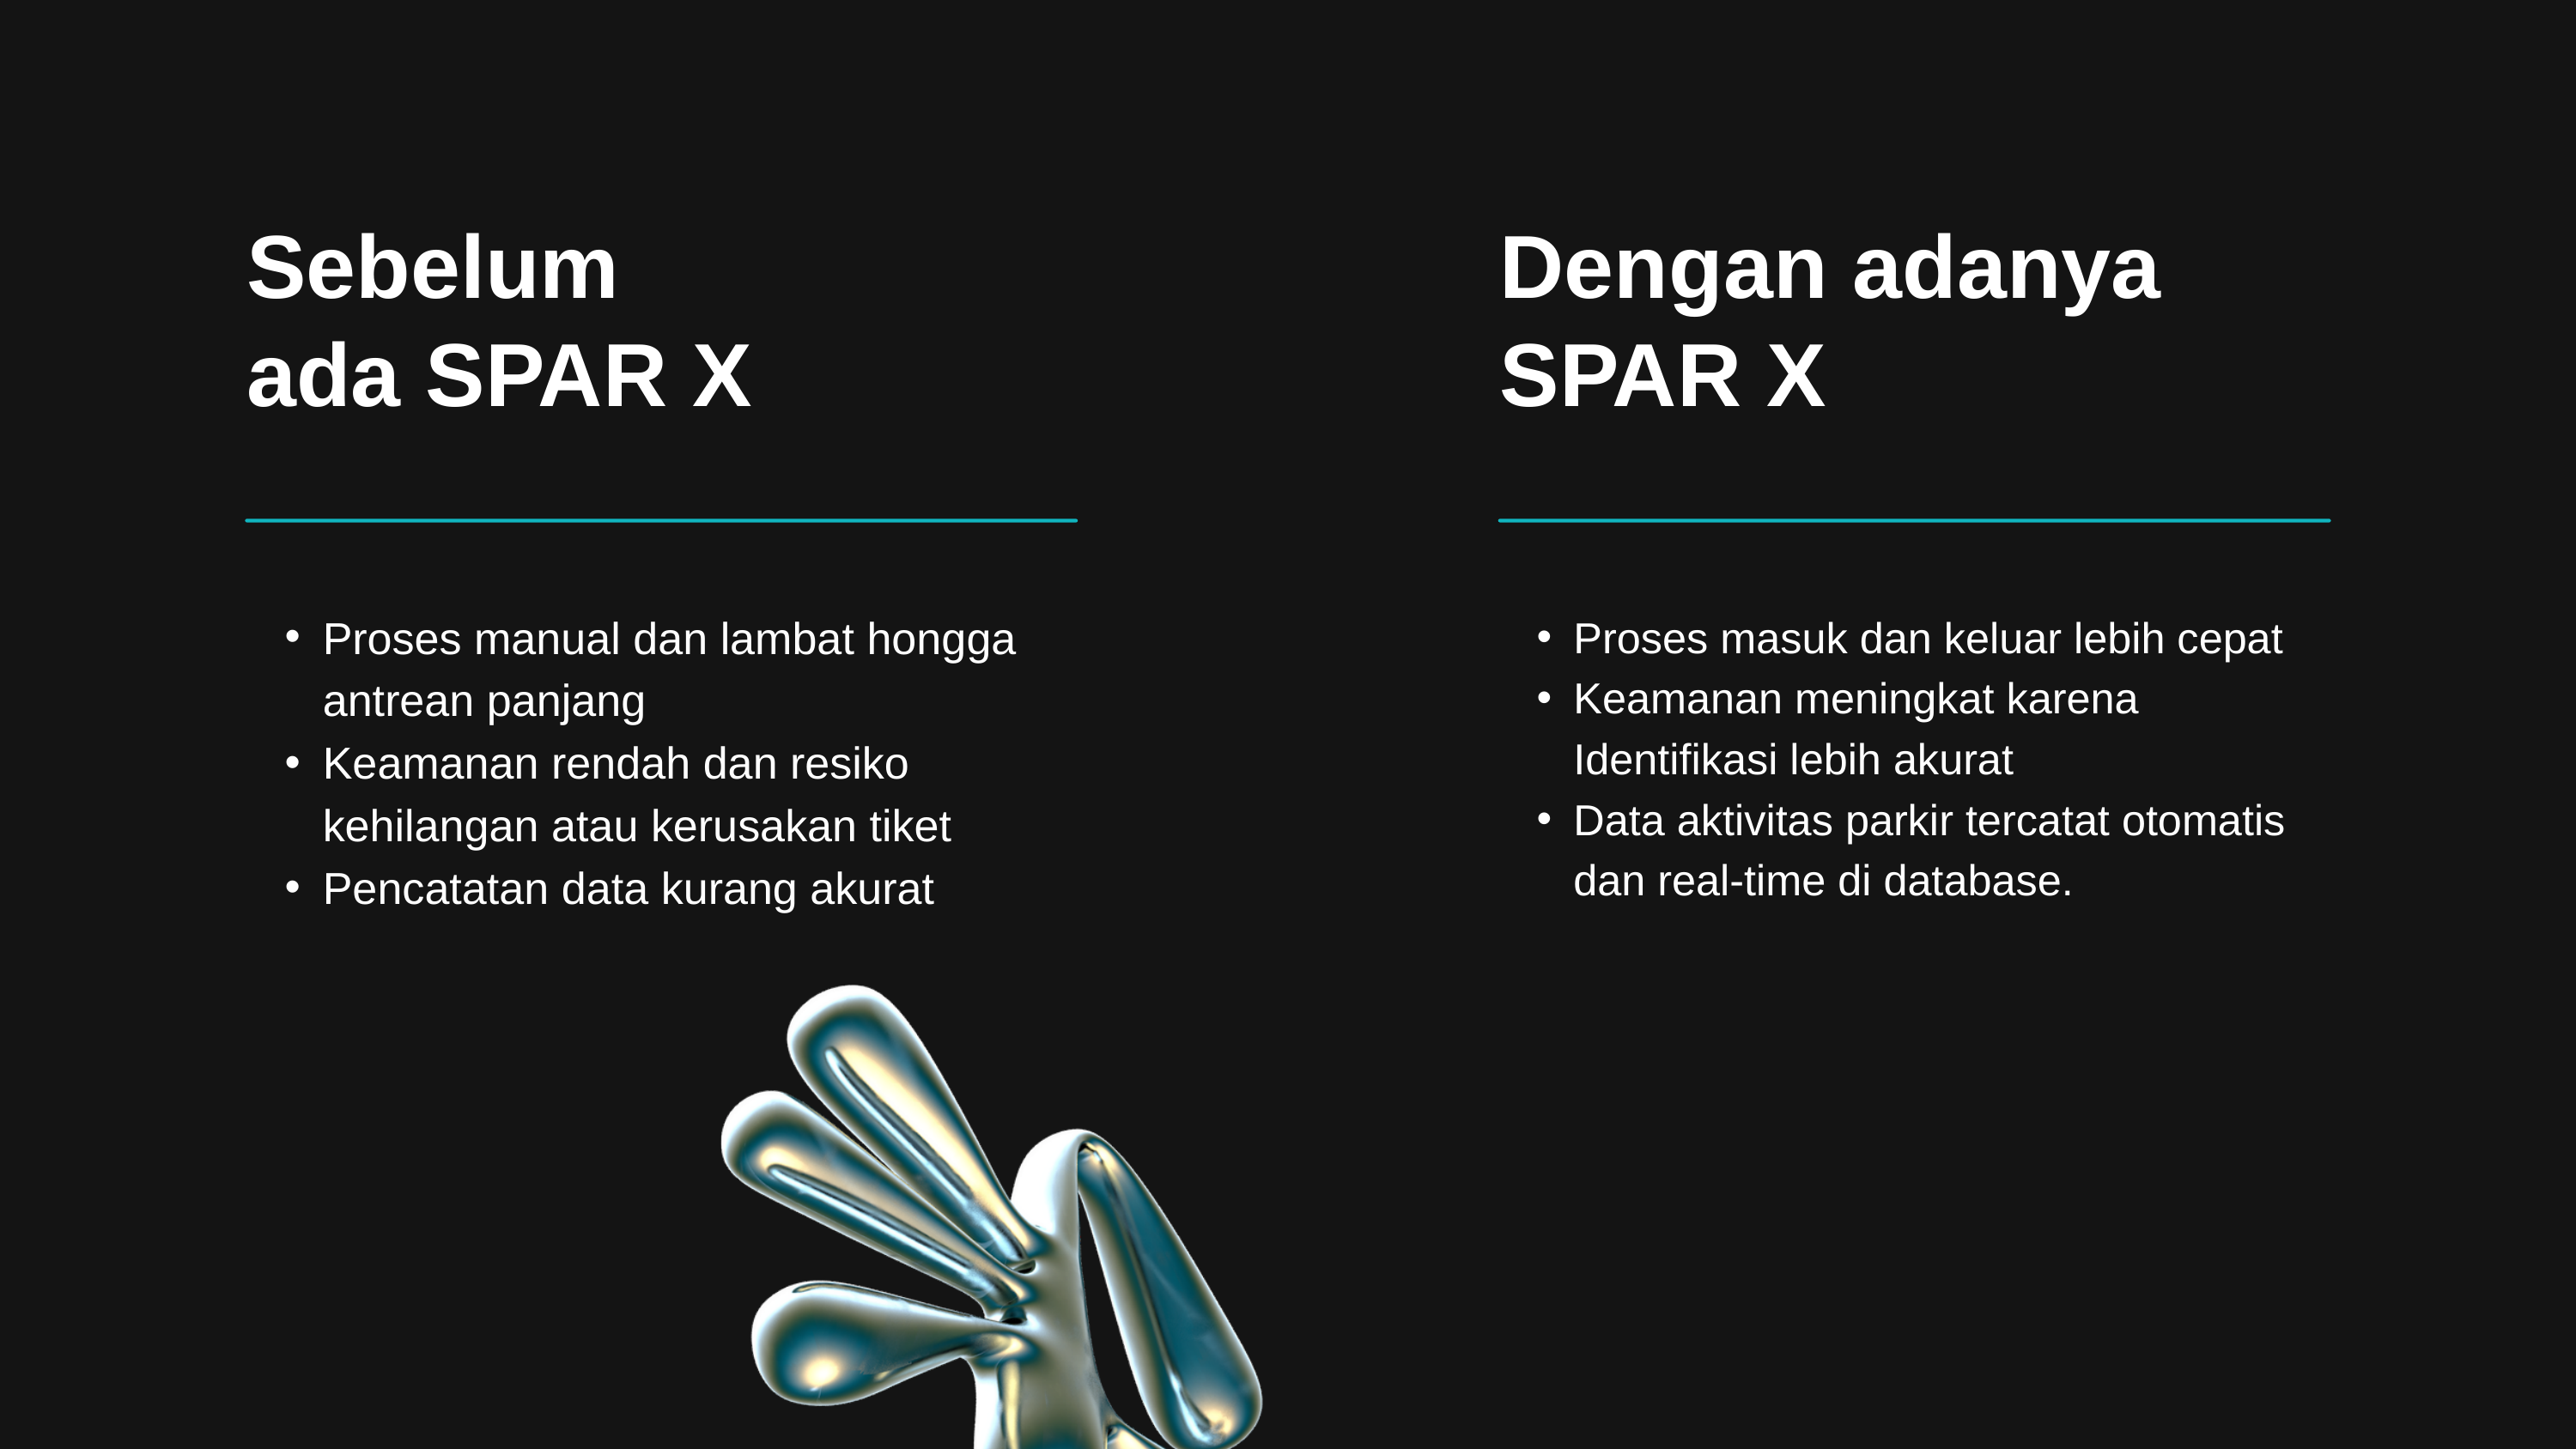

Sebelum
ada SPAR X

Proses manual dan lambat hongga antrean panjang
Keamanan rendah dan resiko kehilangan atau kerusakan tiket
Pencatatan data kurang akurat
Dengan adanya SPAR X

Proses masuk dan keluar lebih cepat
Keamanan meningkat karena  Identifikasi lebih akurat
Data aktivitas parkir tercatat otomatis dan real-time di database.